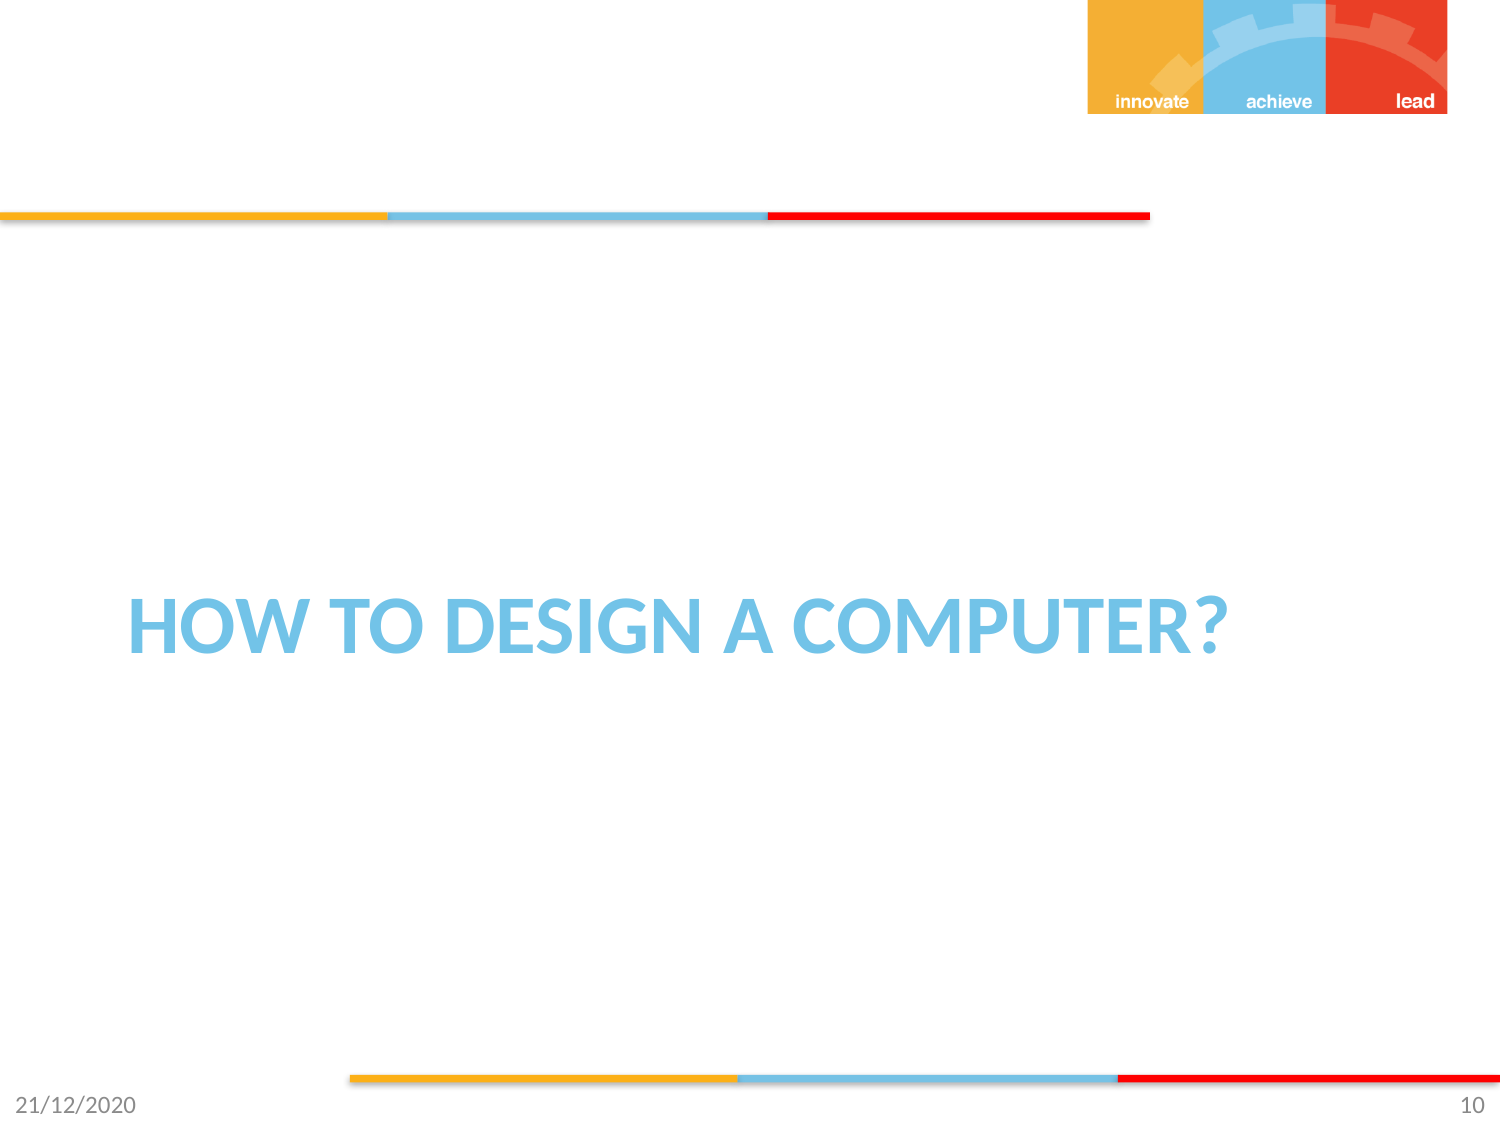

# How to design a computer?
21/12/2020
10